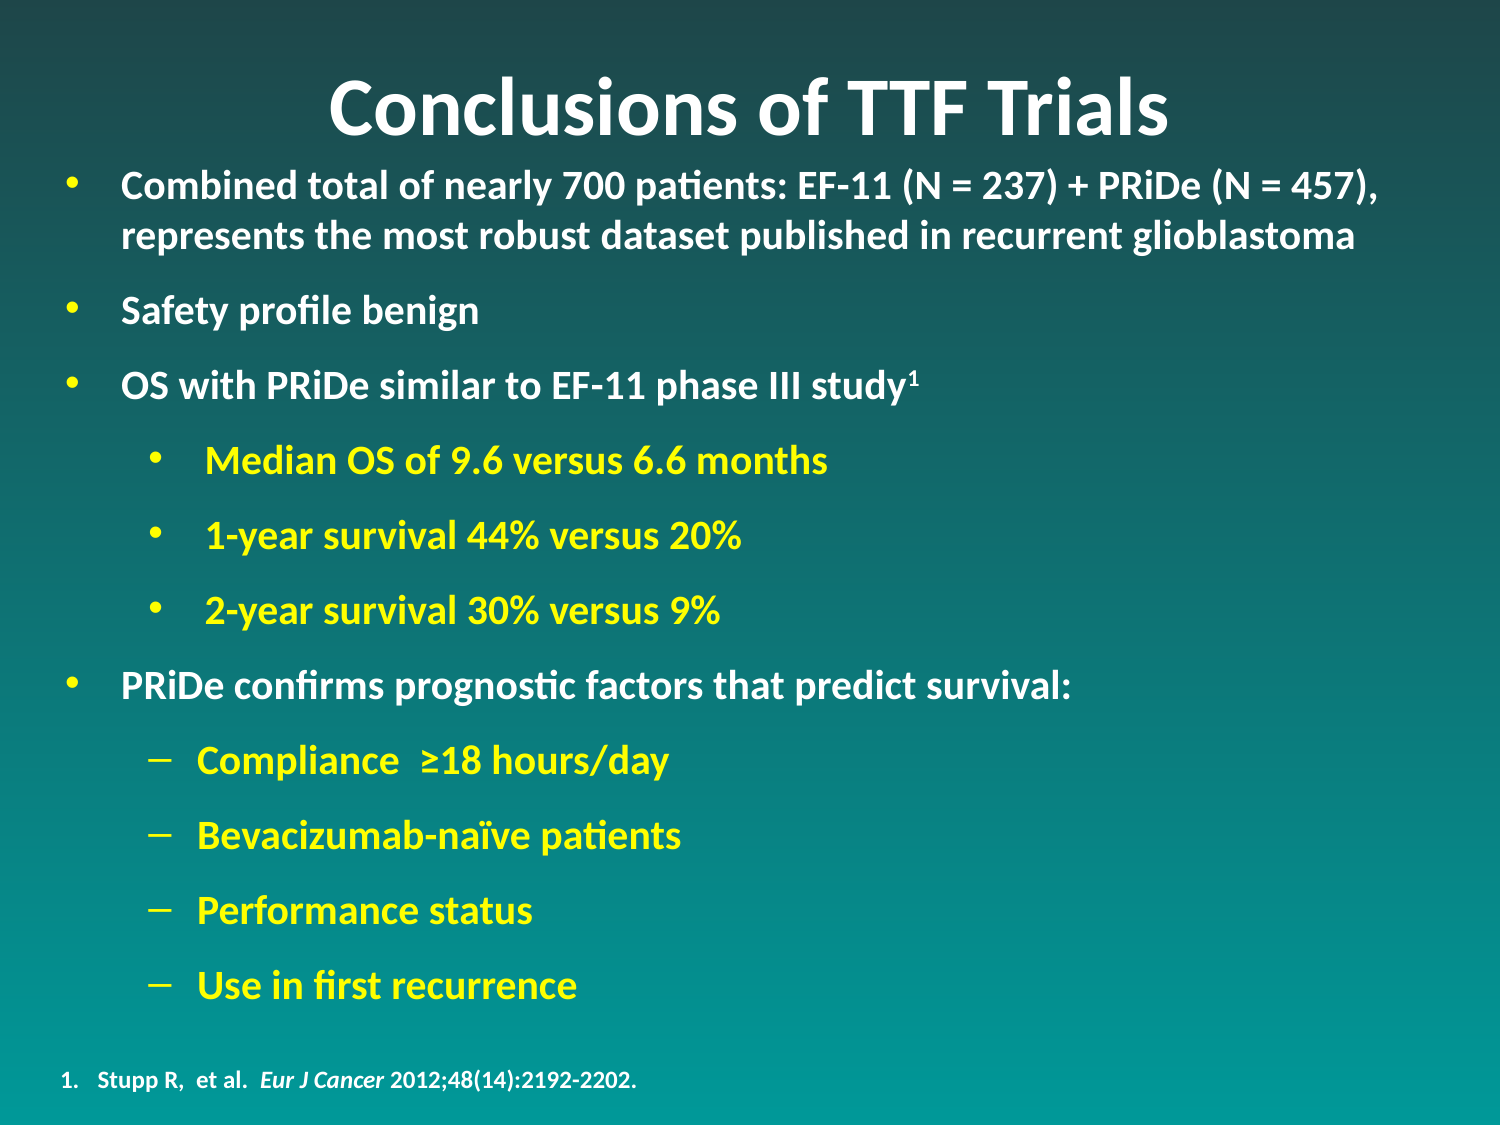

# Conclusions of TTF Trials
Combined total of nearly 700 patients: EF-11 (N = 237) + PRiDe (N = 457), represents the most robust dataset published in recurrent glioblastoma
Safety profile benign
OS with PRiDe similar to EF-11 phase III study1
Median OS of 9.6 versus 6.6 months
1-year survival 44% versus 20%
2-year survival 30% versus 9%
PRiDe confirms prognostic factors that predict survival:
Compliance  ≥18 hours/day
Bevacizumab-naïve patients
Performance status
Use in first recurrence

Stupp R,  et al.  Eur J Cancer 2012;48(14):2192-2202.